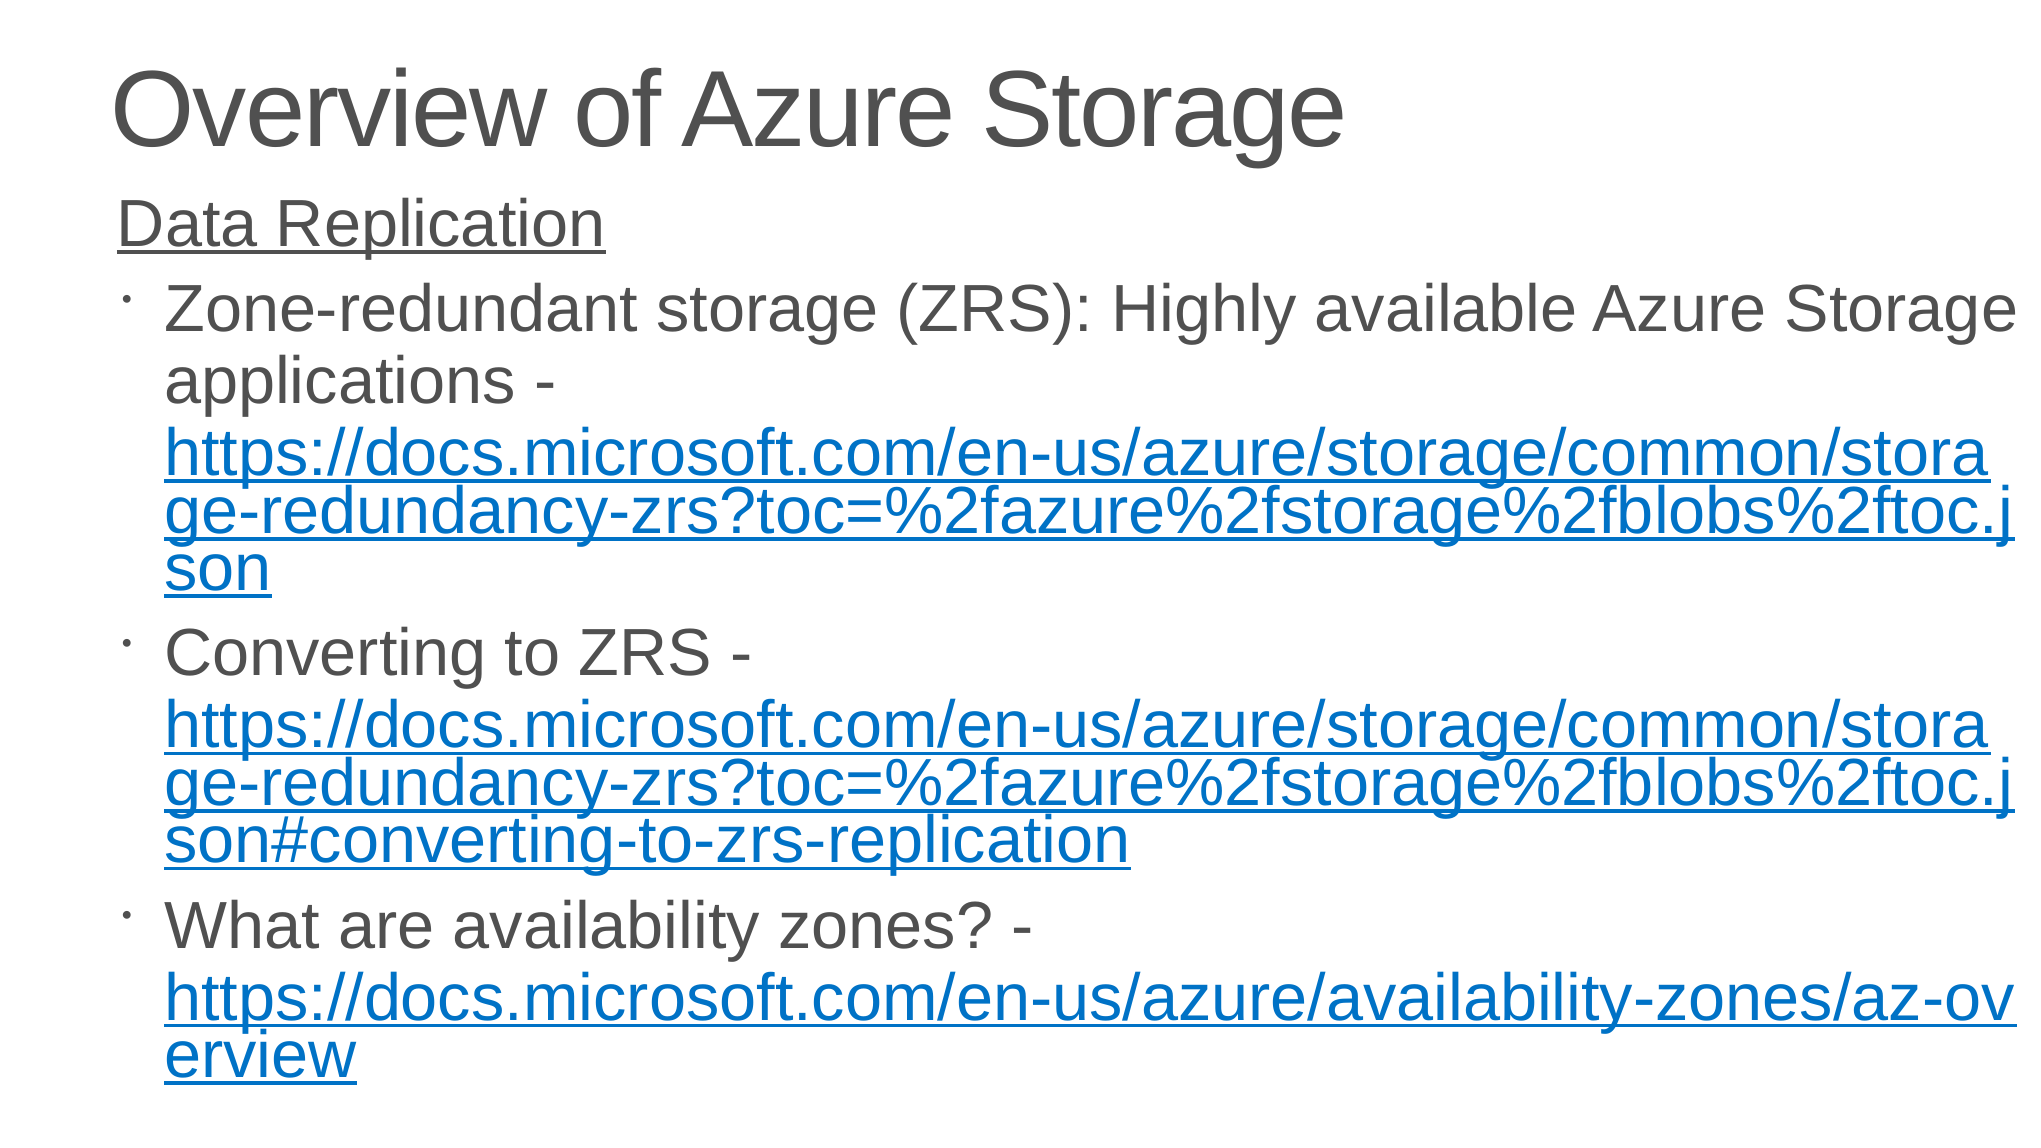

# Overview of Azure Storage
Data Replication
Zone-redundant storage (ZRS): Highly available Azure Storage applications - https://docs.microsoft.com/en-us/azure/storage/common/storage-redundancy-zrs?toc=%2fazure%2fstorage%2fblobs%2ftoc.json
Converting to ZRS - https://docs.microsoft.com/en-us/azure/storage/common/storage-redundancy-zrs?toc=%2fazure%2fstorage%2fblobs%2ftoc.json#converting-to-zrs-replication
What are availability zones? - https://docs.microsoft.com/en-us/azure/availability-zones/az-overview